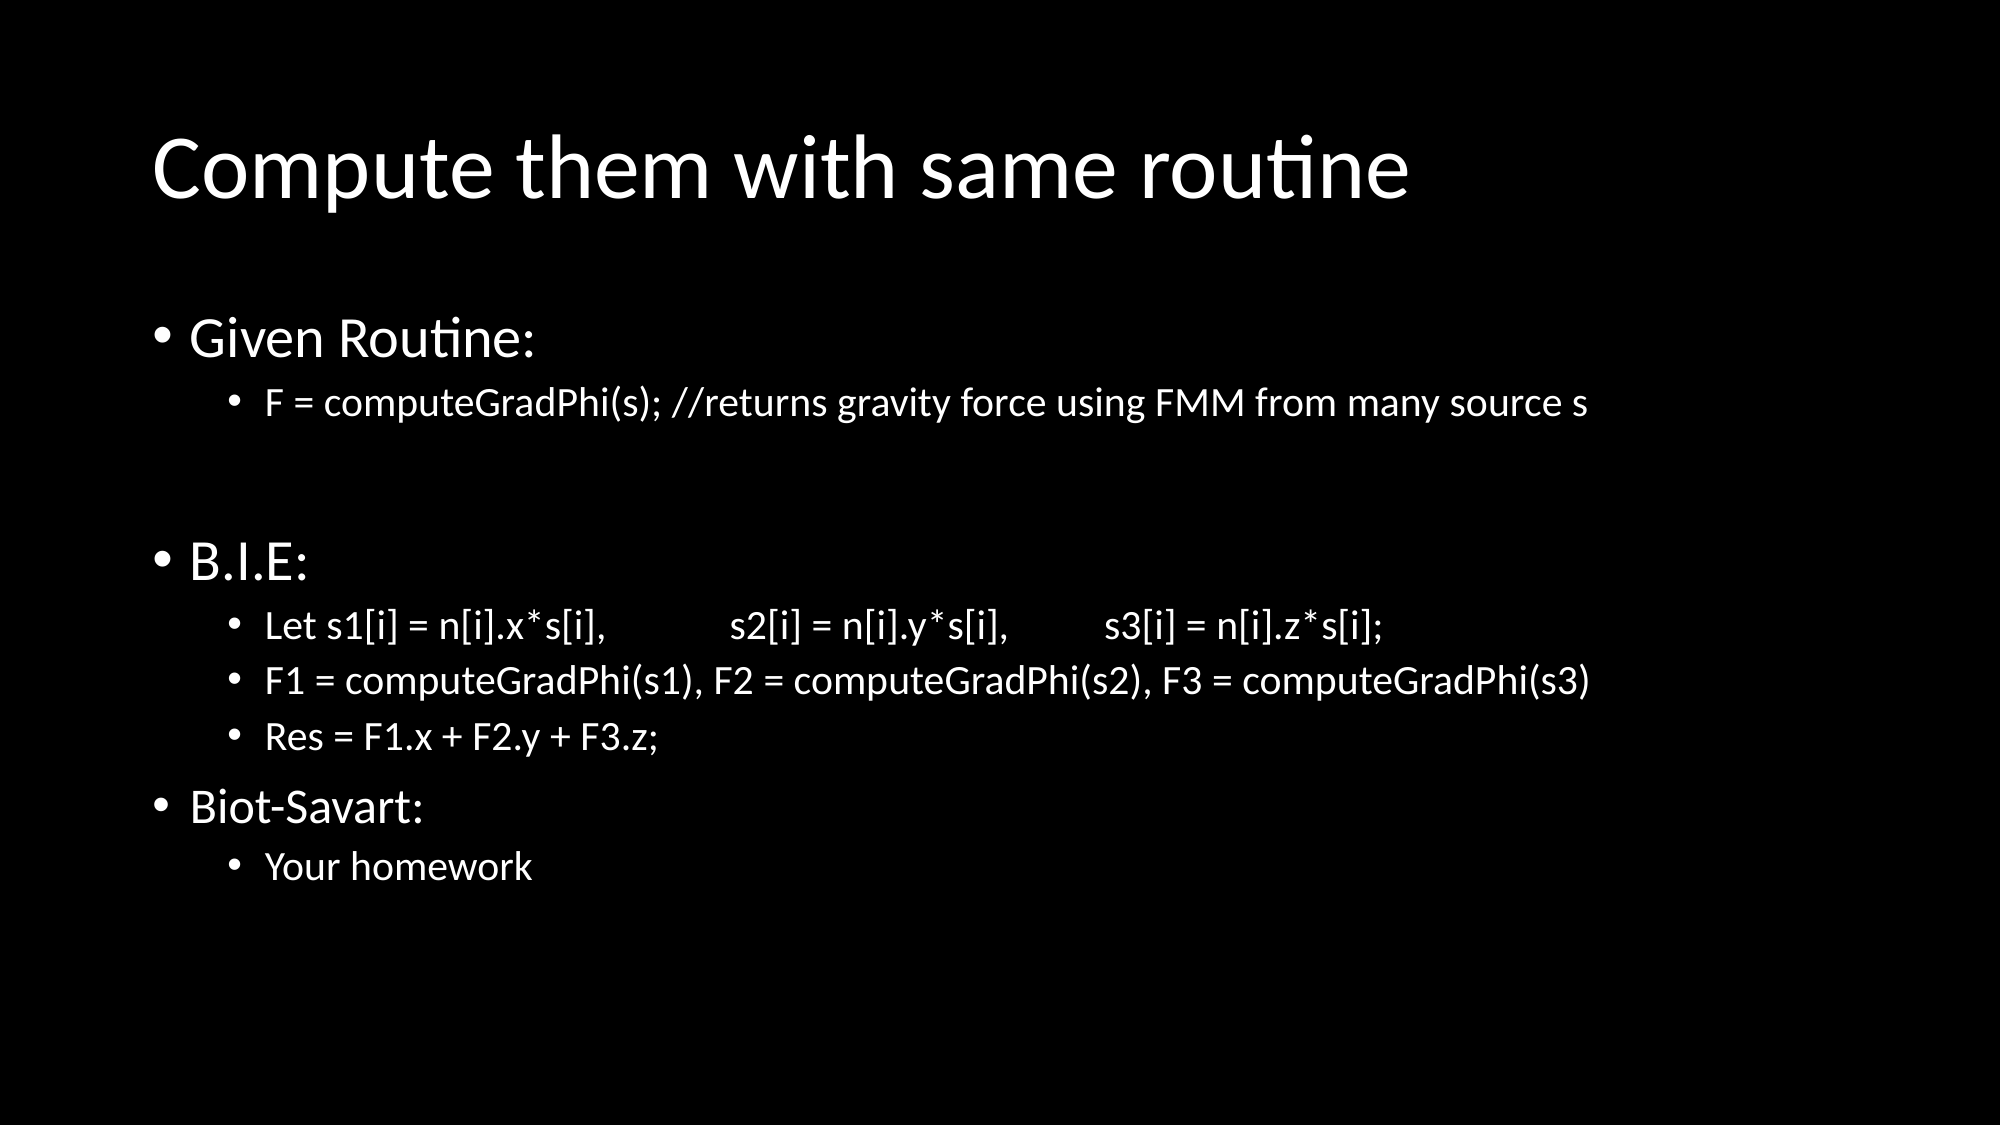

# Compute them with same routine
Given Routine:
F = computeGradPhi(s); //returns gravity force using FMM from many source s

B.I.E:
Let s1[i] = n[i].x*s[i],             s2[i] = n[i].y*s[i],          s3[i] = n[i].z*s[i];
F1 = computeGradPhi(s1), F2 = computeGradPhi(s2), F3 = computeGradPhi(s3)
Res = F1.x + F2.y + F3.z;
Biot-Savart:
Your homework